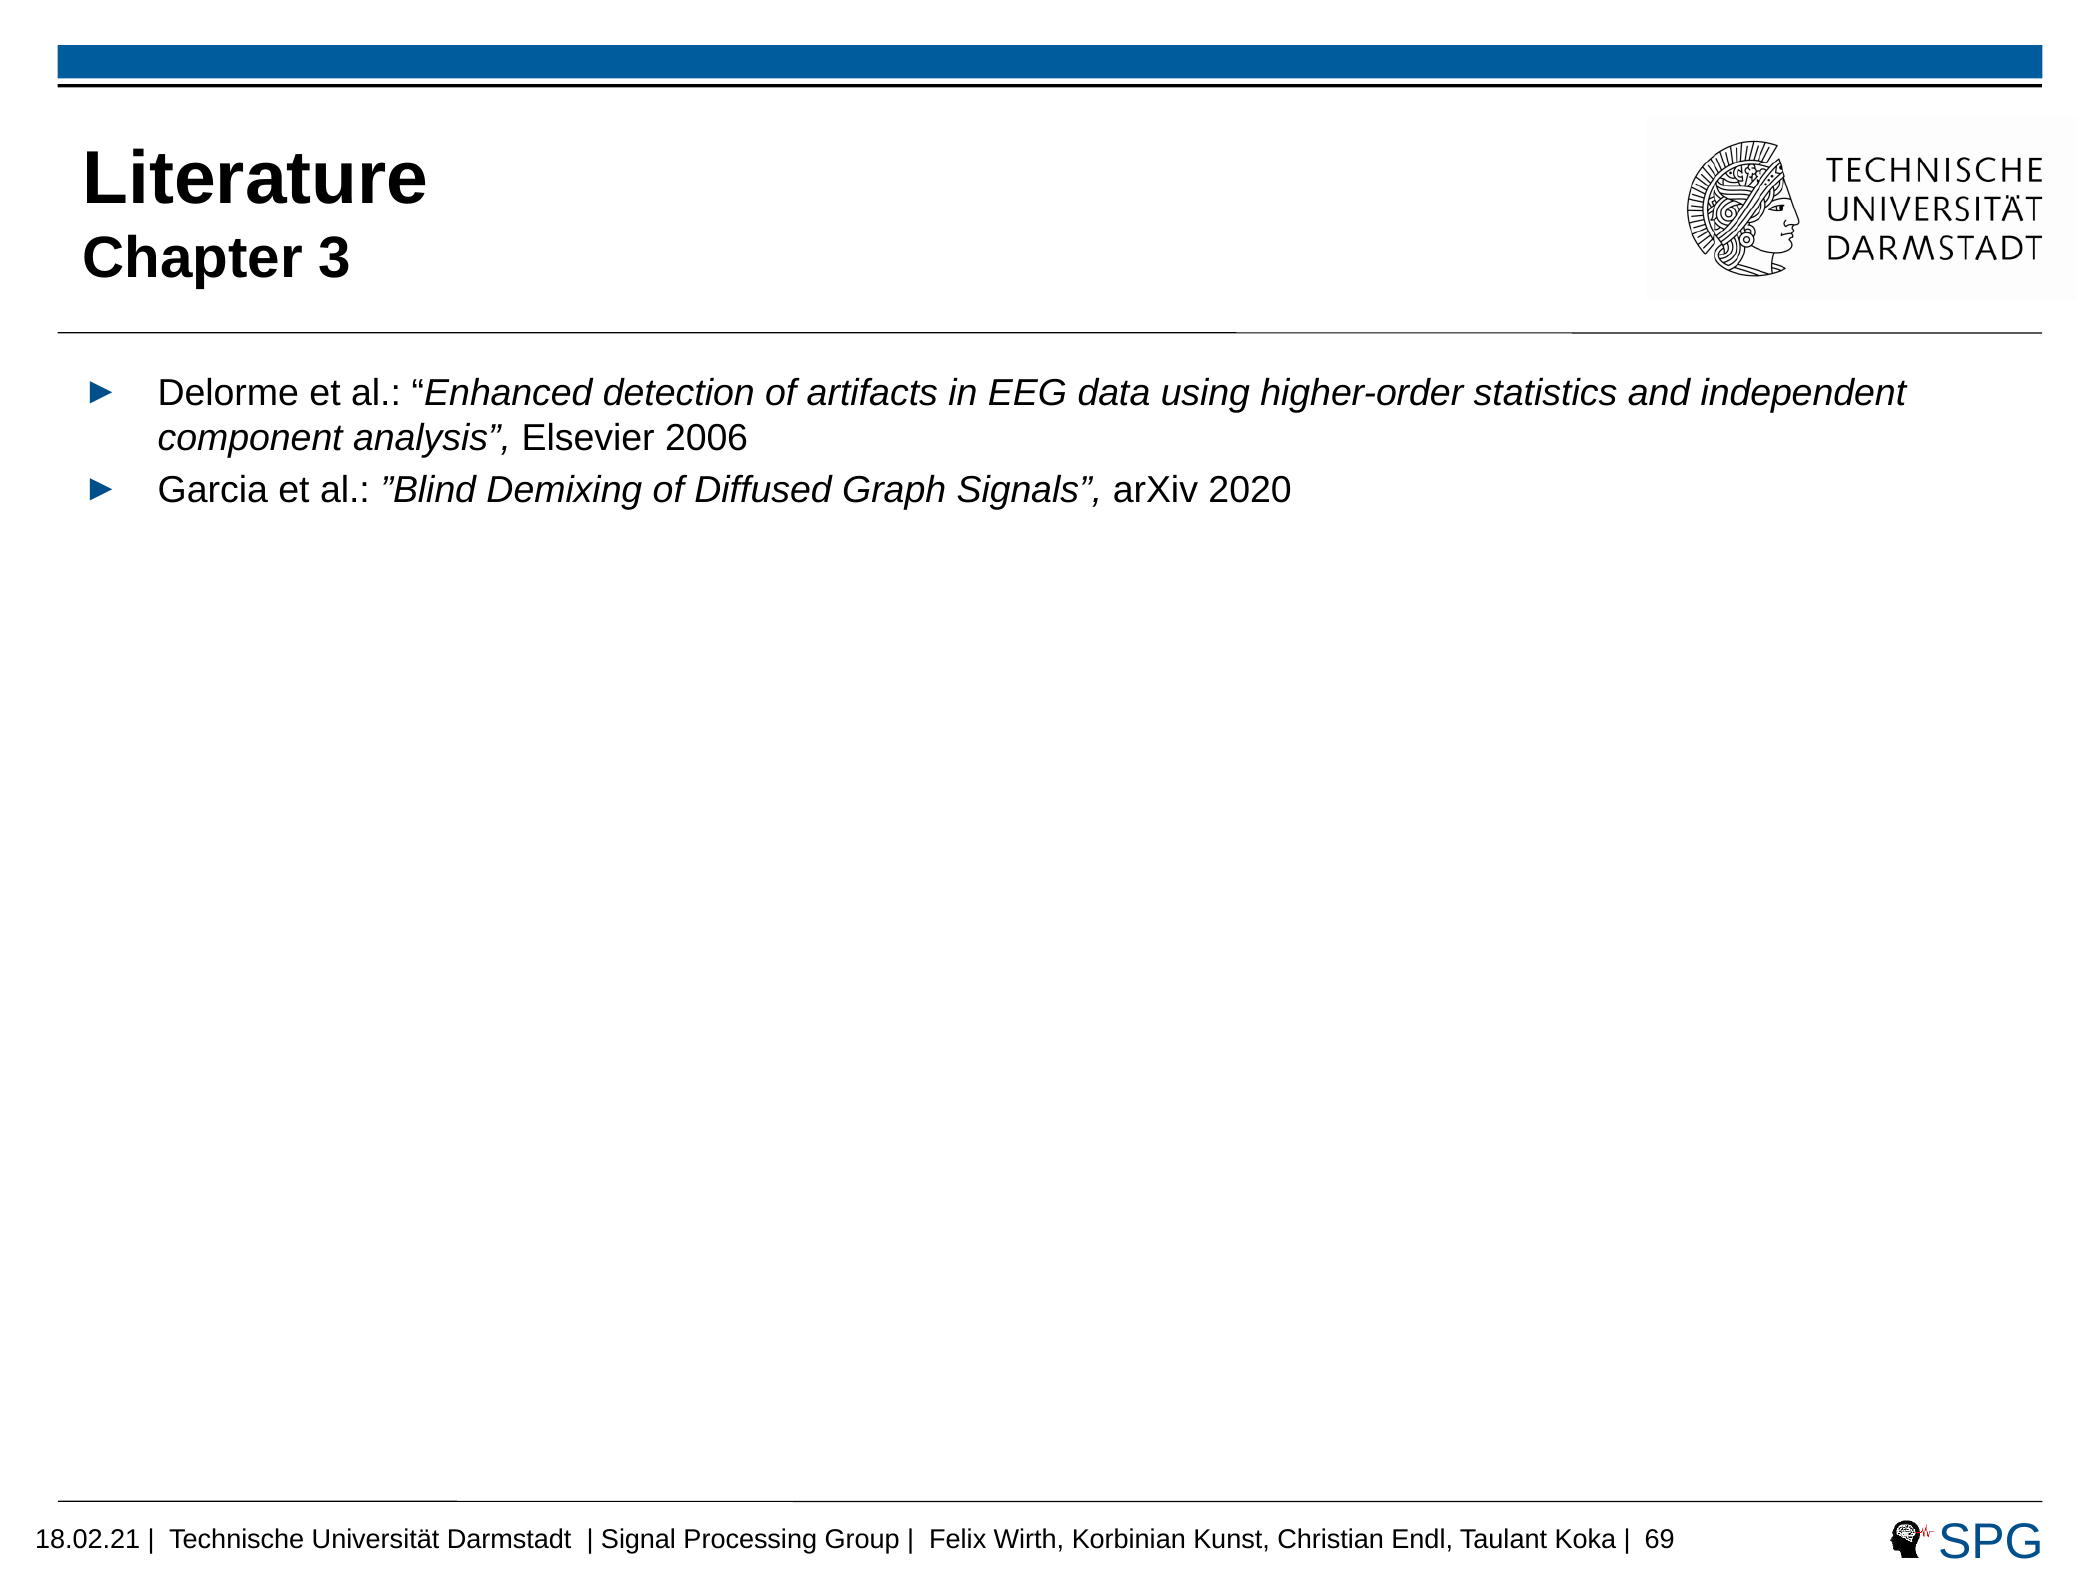

# Literature Chapter 3
Delorme et al.: “Enhanced detection of artifacts in EEG data using higher-order statistics and independent component analysis”, Elsevier 2006
Garcia et al.: ”Blind Demixing of Diffused Graph Signals”, arXiv 2020